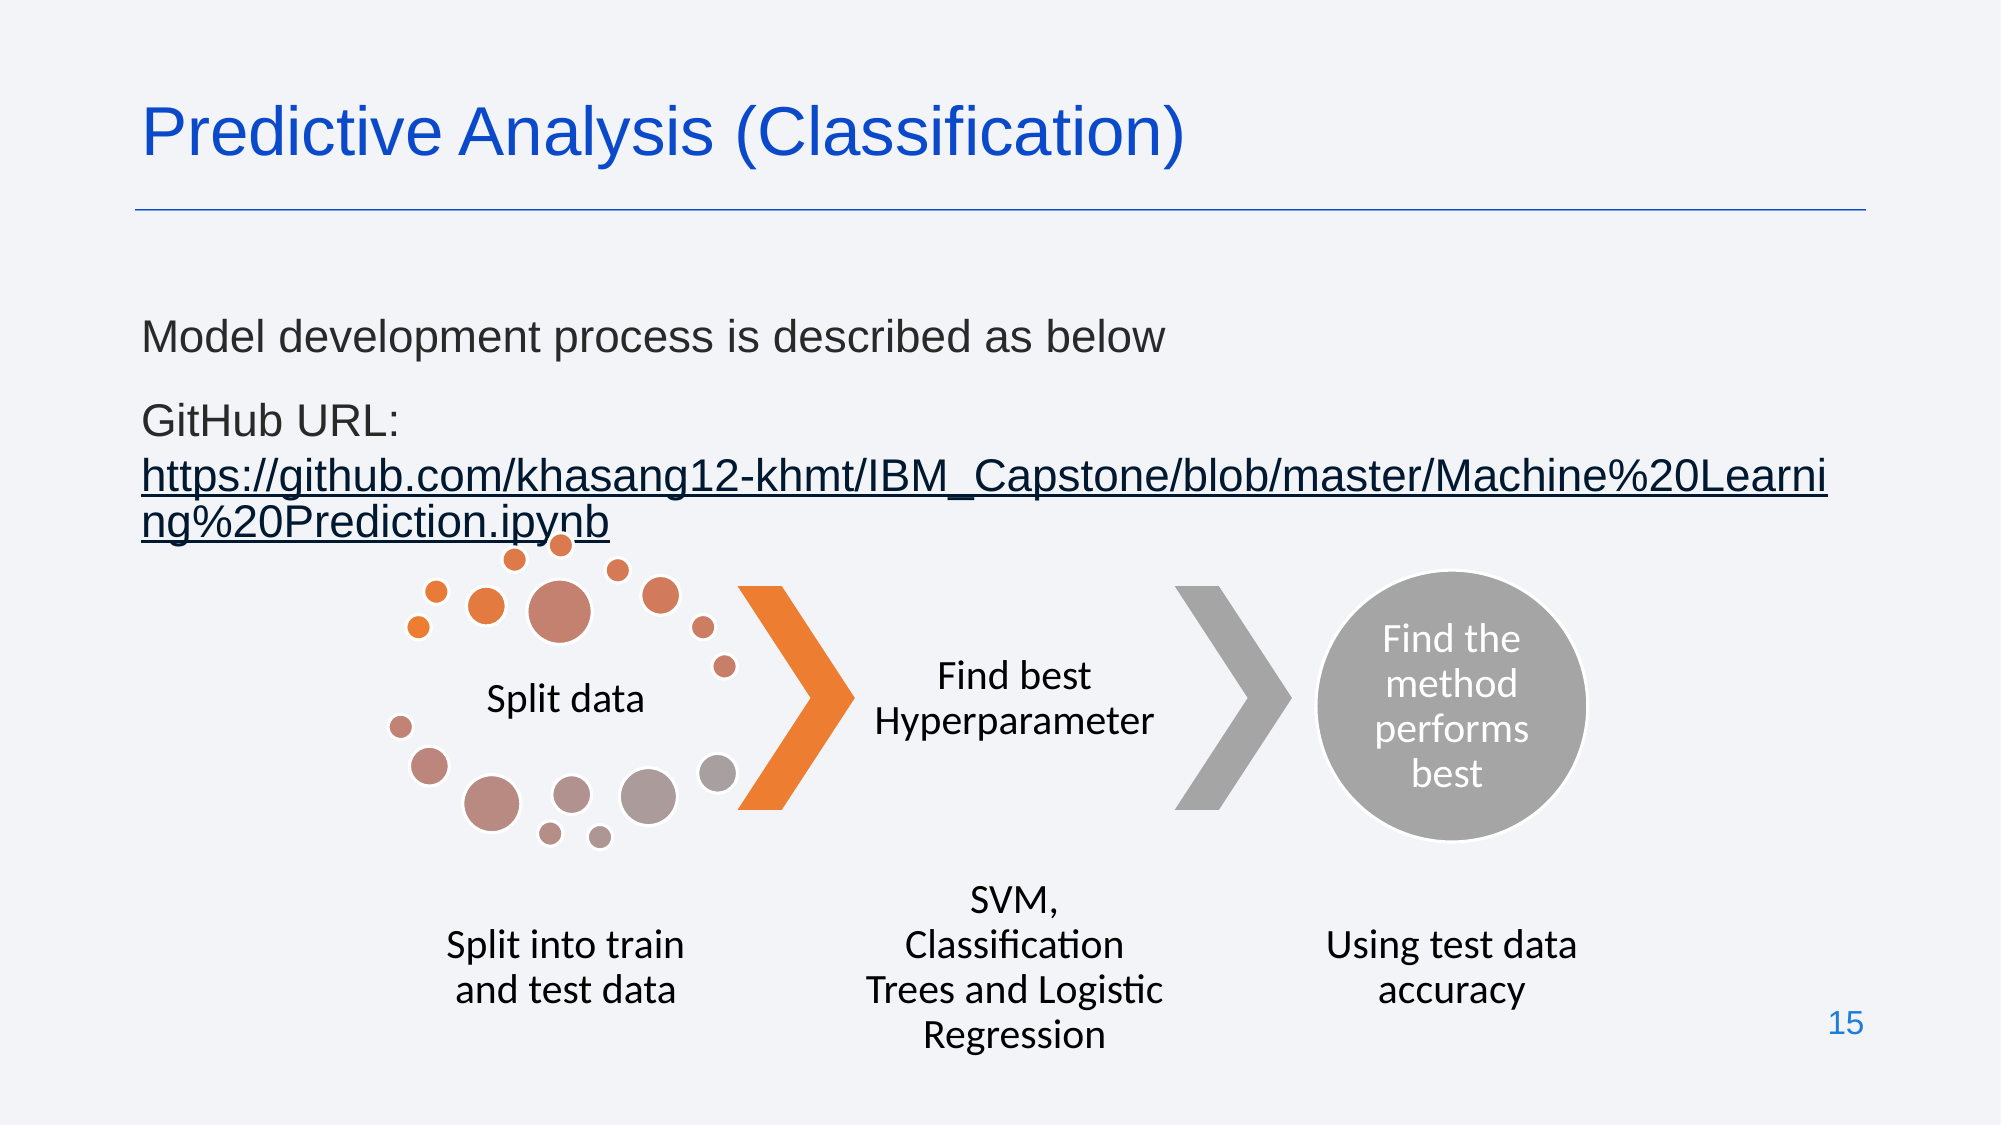

Predictive Analysis (Classification)
Model development process is described as below
GitHub URL: https://github.com/khasang12-khmt/IBM_Capstone/blob/master/Machine%20Learning%20Prediction.ipynb
Split data
Split into train and test data
Find best Hyperparameter
SVM, Classification Trees and Logistic Regression
Find the method performs best
Using test data accuracy
15